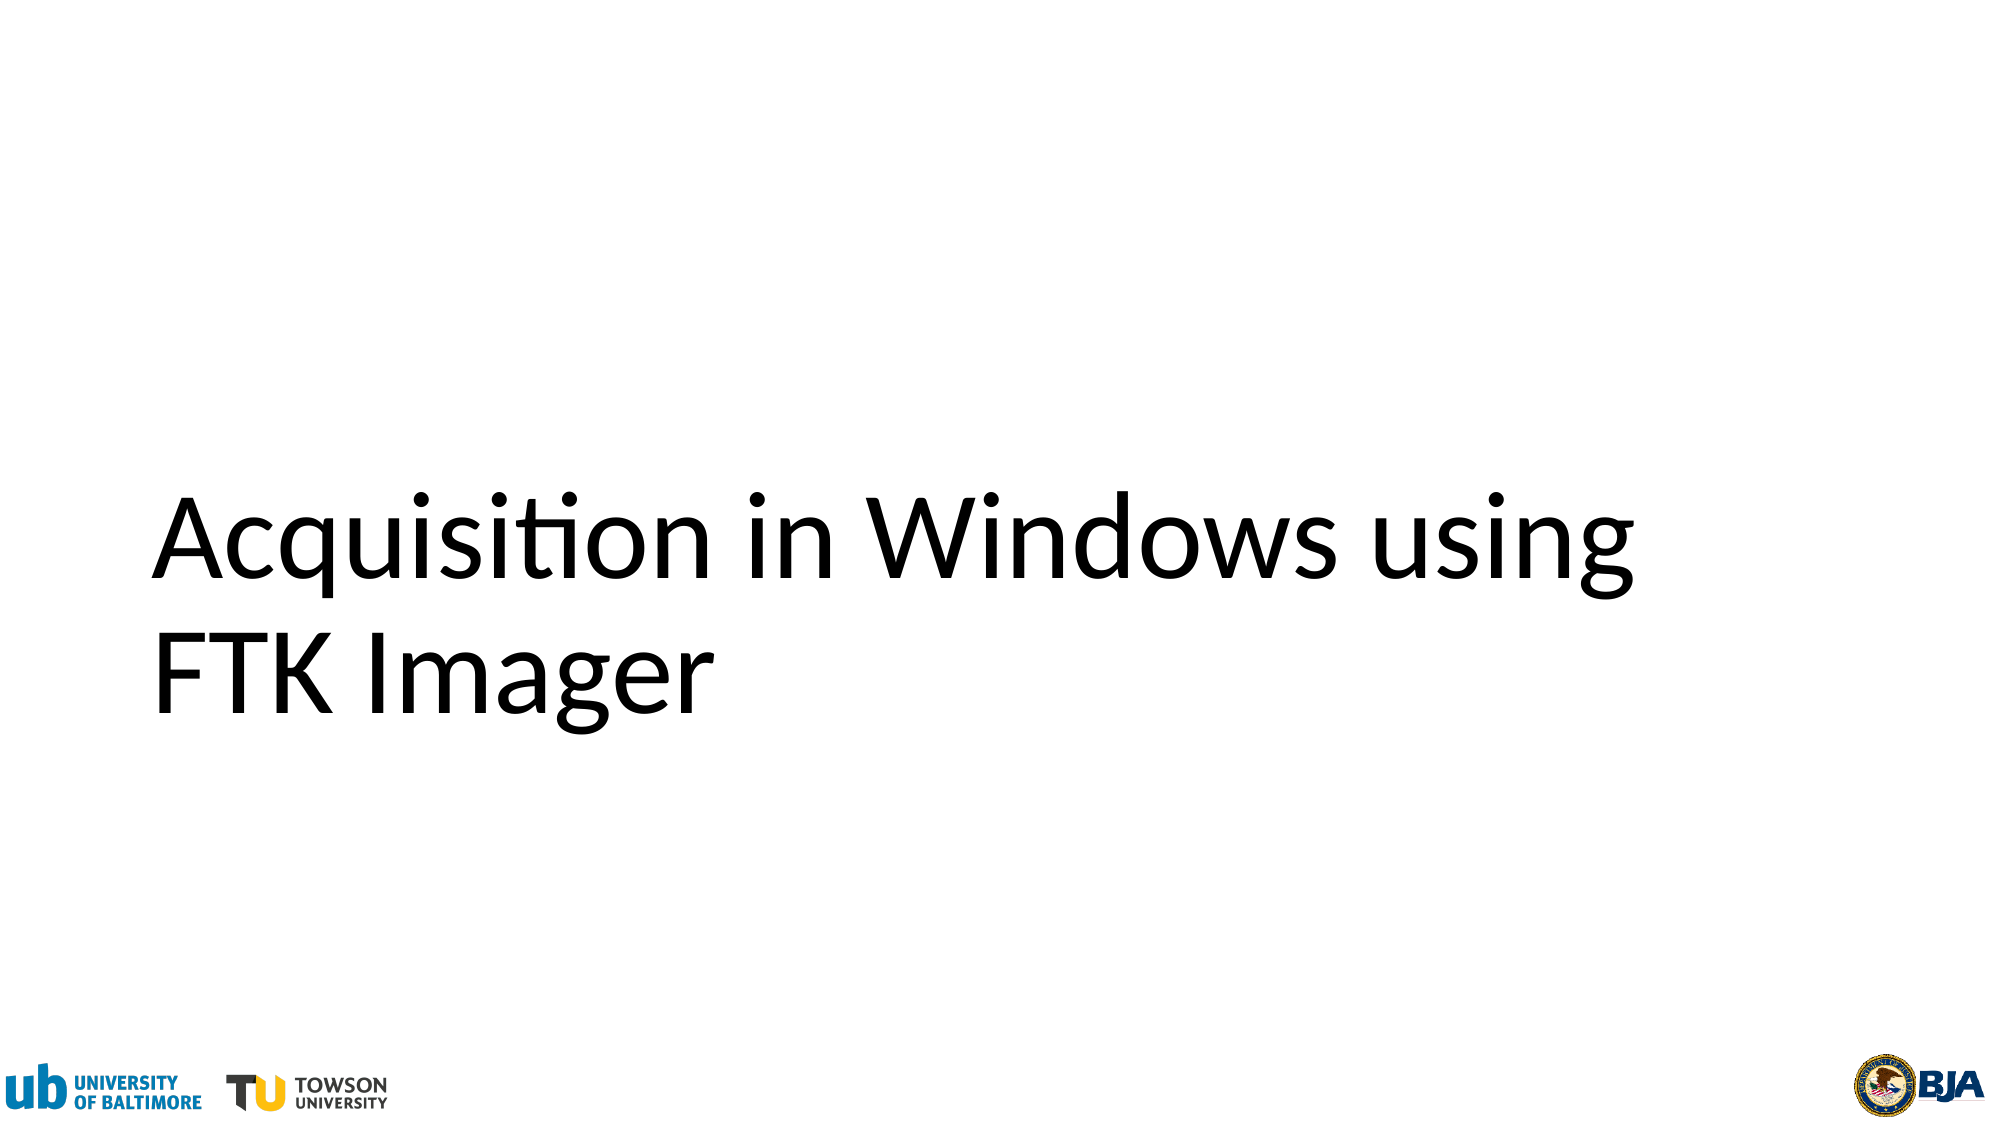

# Acquisition in Windows using FTK Imager